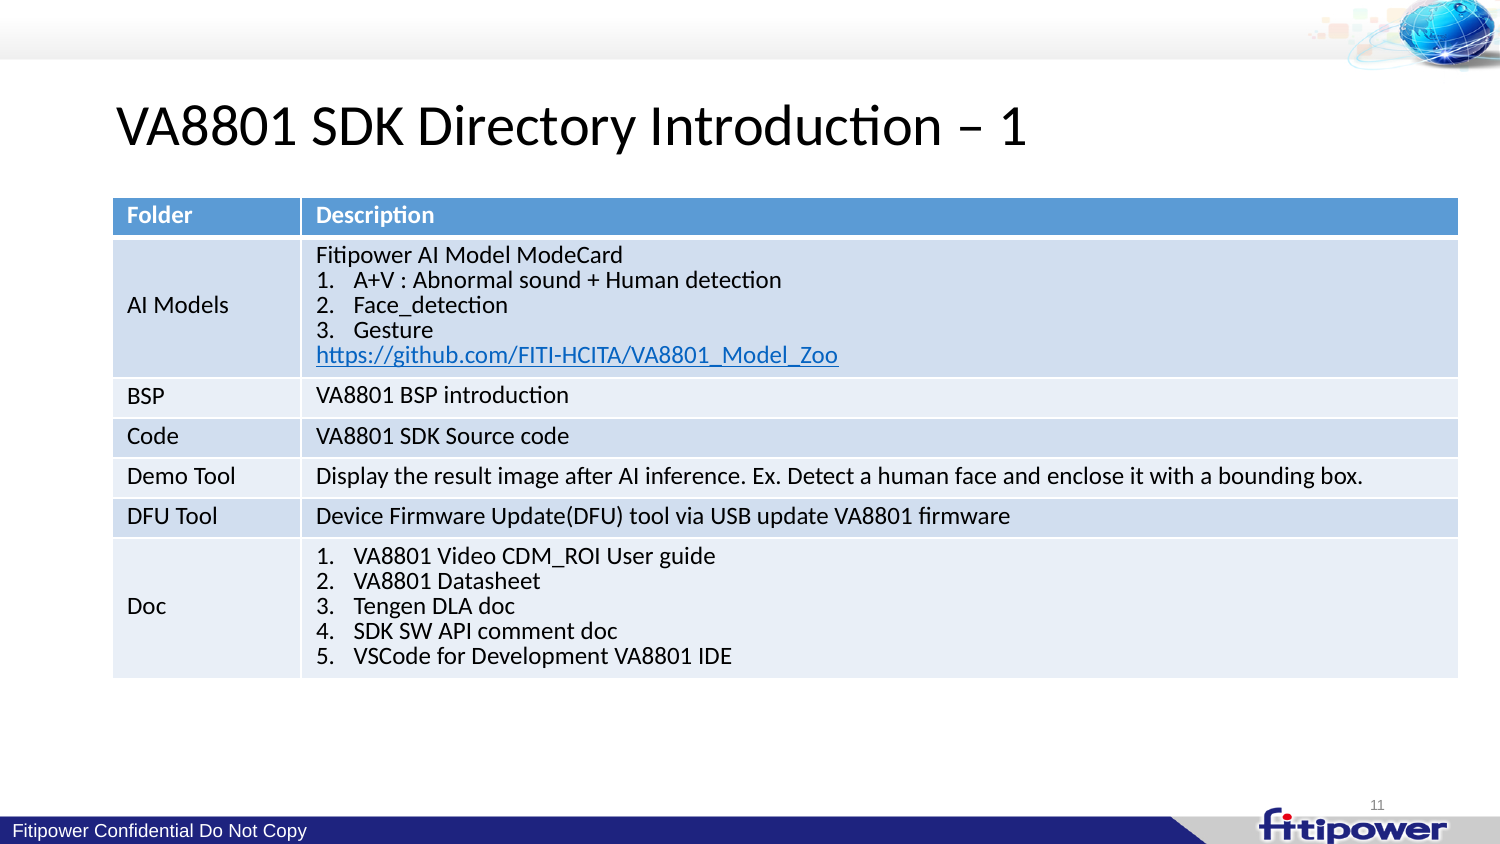

# VA8801 SDK Directory Introduction – 1
| Folder | Description |
| --- | --- |
| AI Models | Fitipower AI Model ModeCard A+V : Abnormal sound + Human detection Face\_detection Gesture https://github.com/FITI-HCITA/VA8801\_Model\_Zoo |
| BSP | VA8801 BSP introduction |
| Code | VA8801 SDK Source code |
| Demo Tool | Display the result image after AI inference. Ex. Detect a human face and enclose it with a bounding box. |
| DFU Tool | Device Firmware Update(DFU) tool via USB update VA8801 firmware |
| Doc | VA8801 Video CDM\_ROI User guide VA8801 Datasheet Tengen DLA doc SDK SW API comment doc VSCode for Development VA8801 IDE |
11